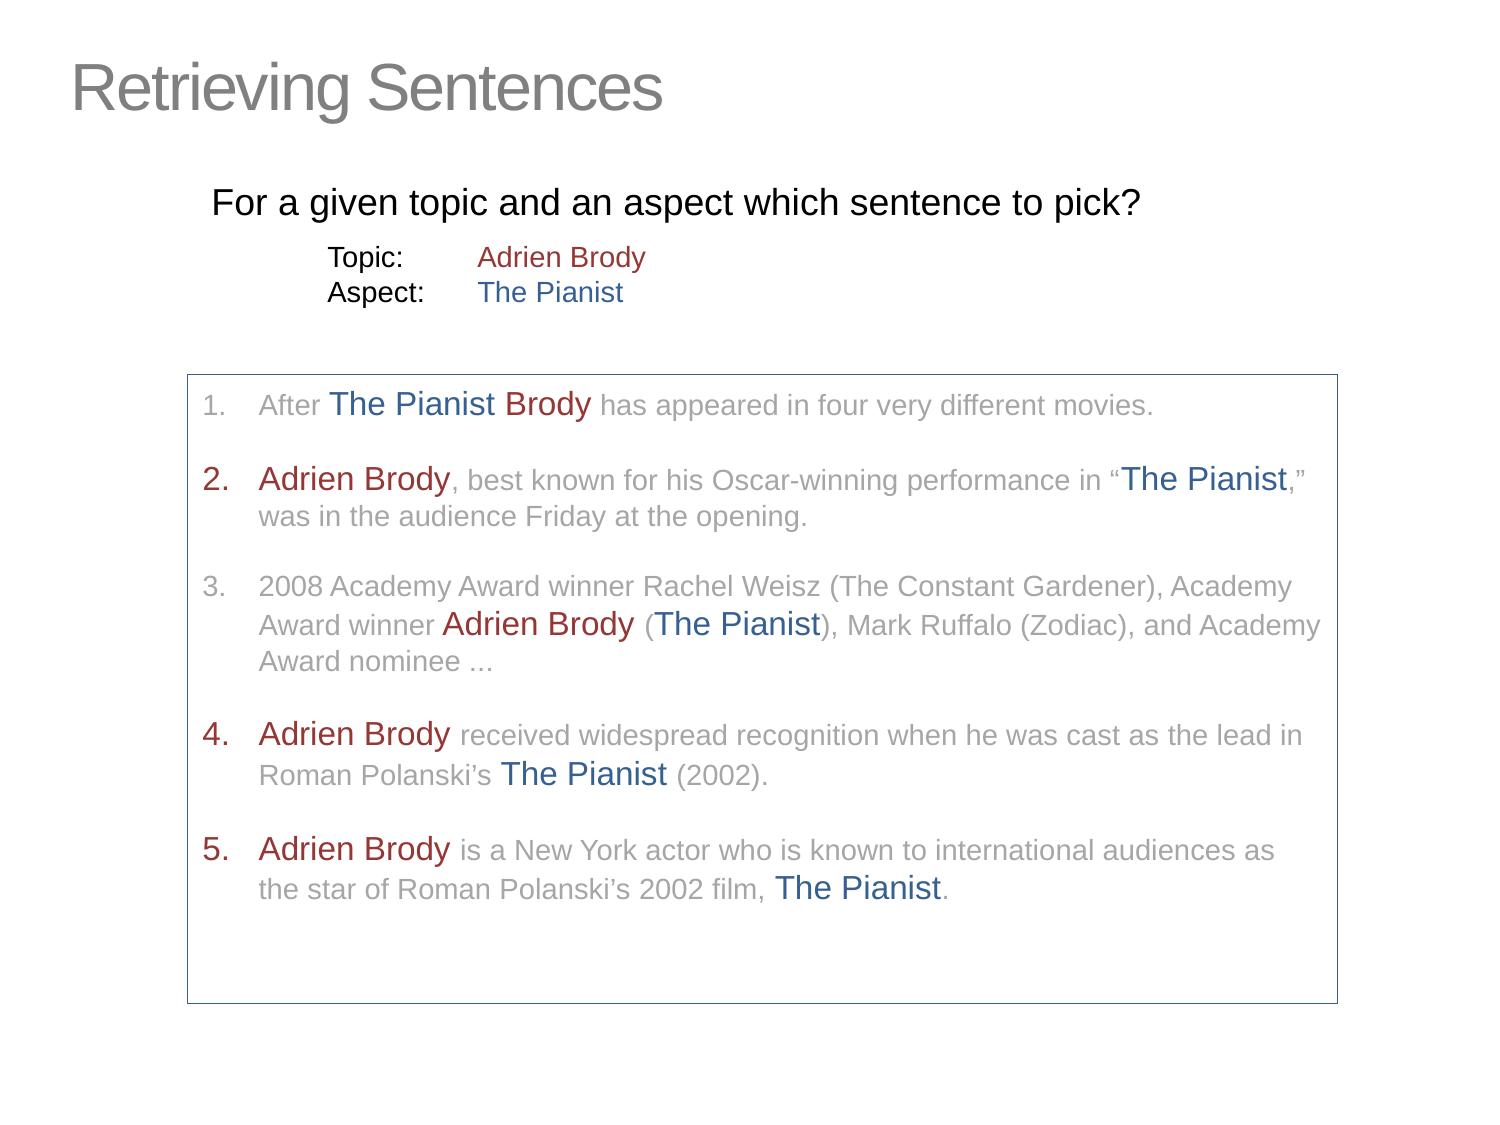

# Retrieving Sentences
For a given topic and an aspect which sentence to pick?
Topic: 	Adrien Brody
Aspect: 	The Pianist
After The Pianist Brody has appeared in four very different movies.

Adrien Brody, best known for his Oscar-winning performance in “The Pianist,” was in the audience Friday at the opening.

2008 Academy Award winner Rachel Weisz (The Constant Gardener), Academy Award winner Adrien Brody (The Pianist), Mark Ruffalo (Zodiac), and Academy Award nominee ...

Adrien Brody received widespread recognition when he was cast as the lead in Roman Polanski’s The Pianist (2002).

Adrien Brody is a New York actor who is known to international audiences as the star of Roman Polanski’s 2002 film, The Pianist.